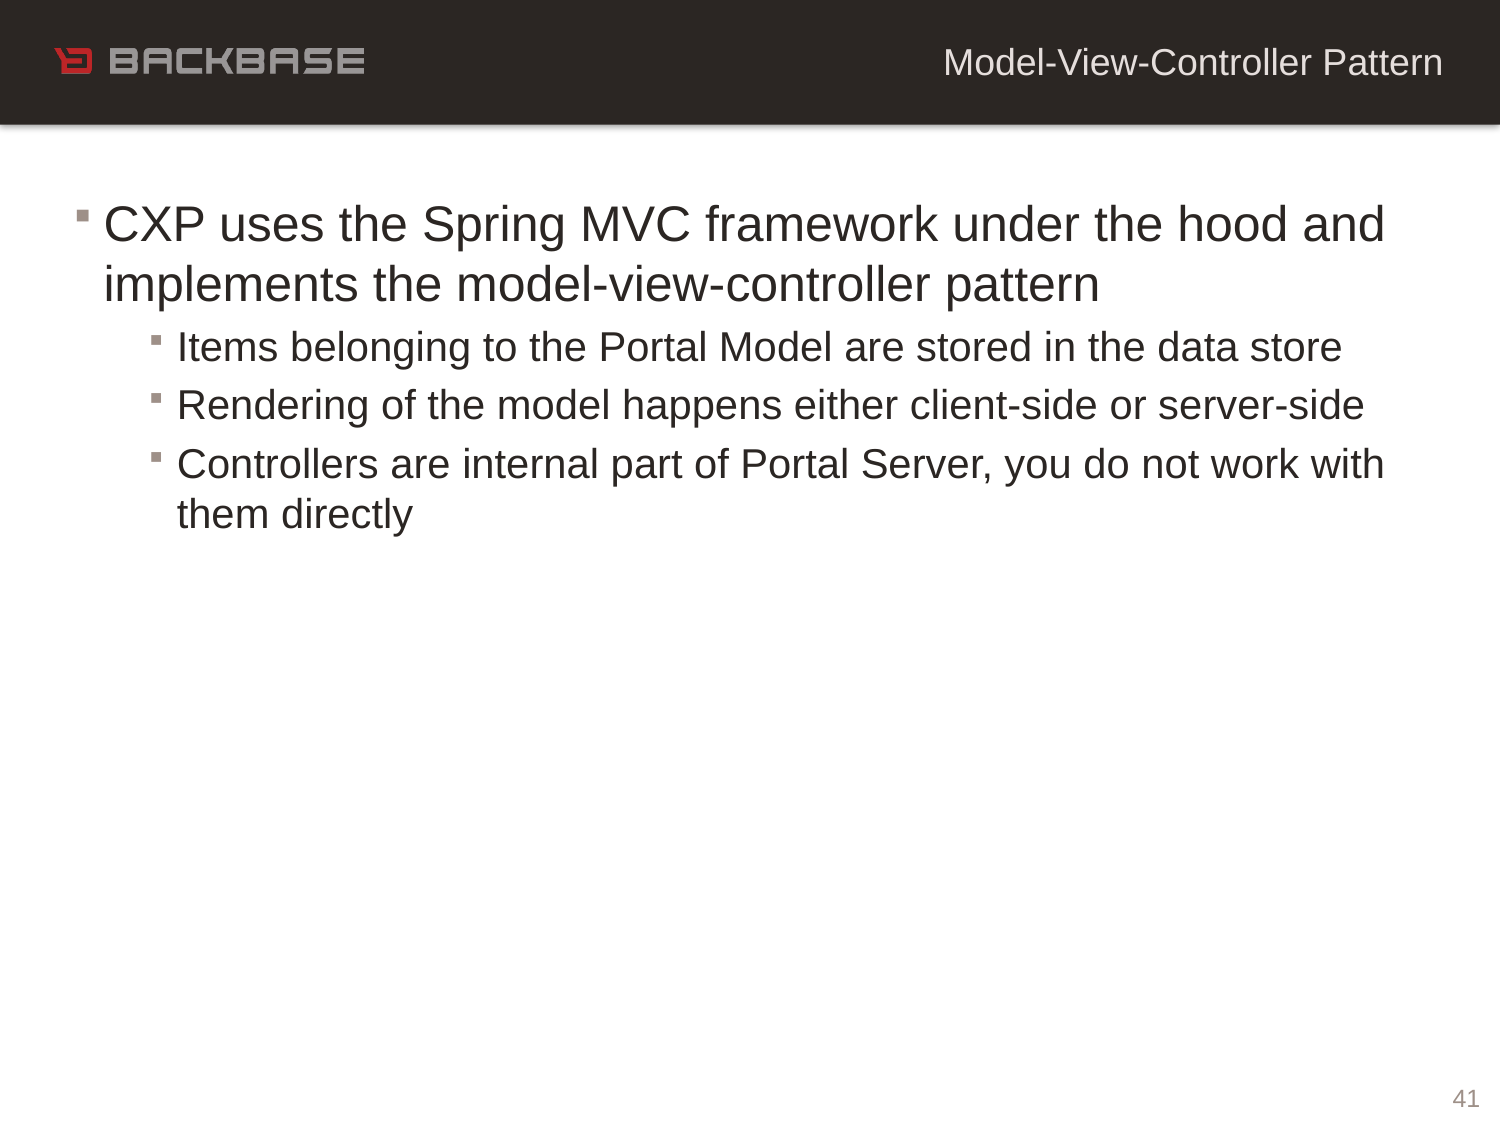

Model-View-Controller Pattern
CXP uses the Spring MVC framework under the hood and implements the model-view-controller pattern
Items belonging to the Portal Model are stored in the data store
Rendering of the model happens either client-side or server-side
Controllers are internal part of Portal Server, you do not work with them directly

41